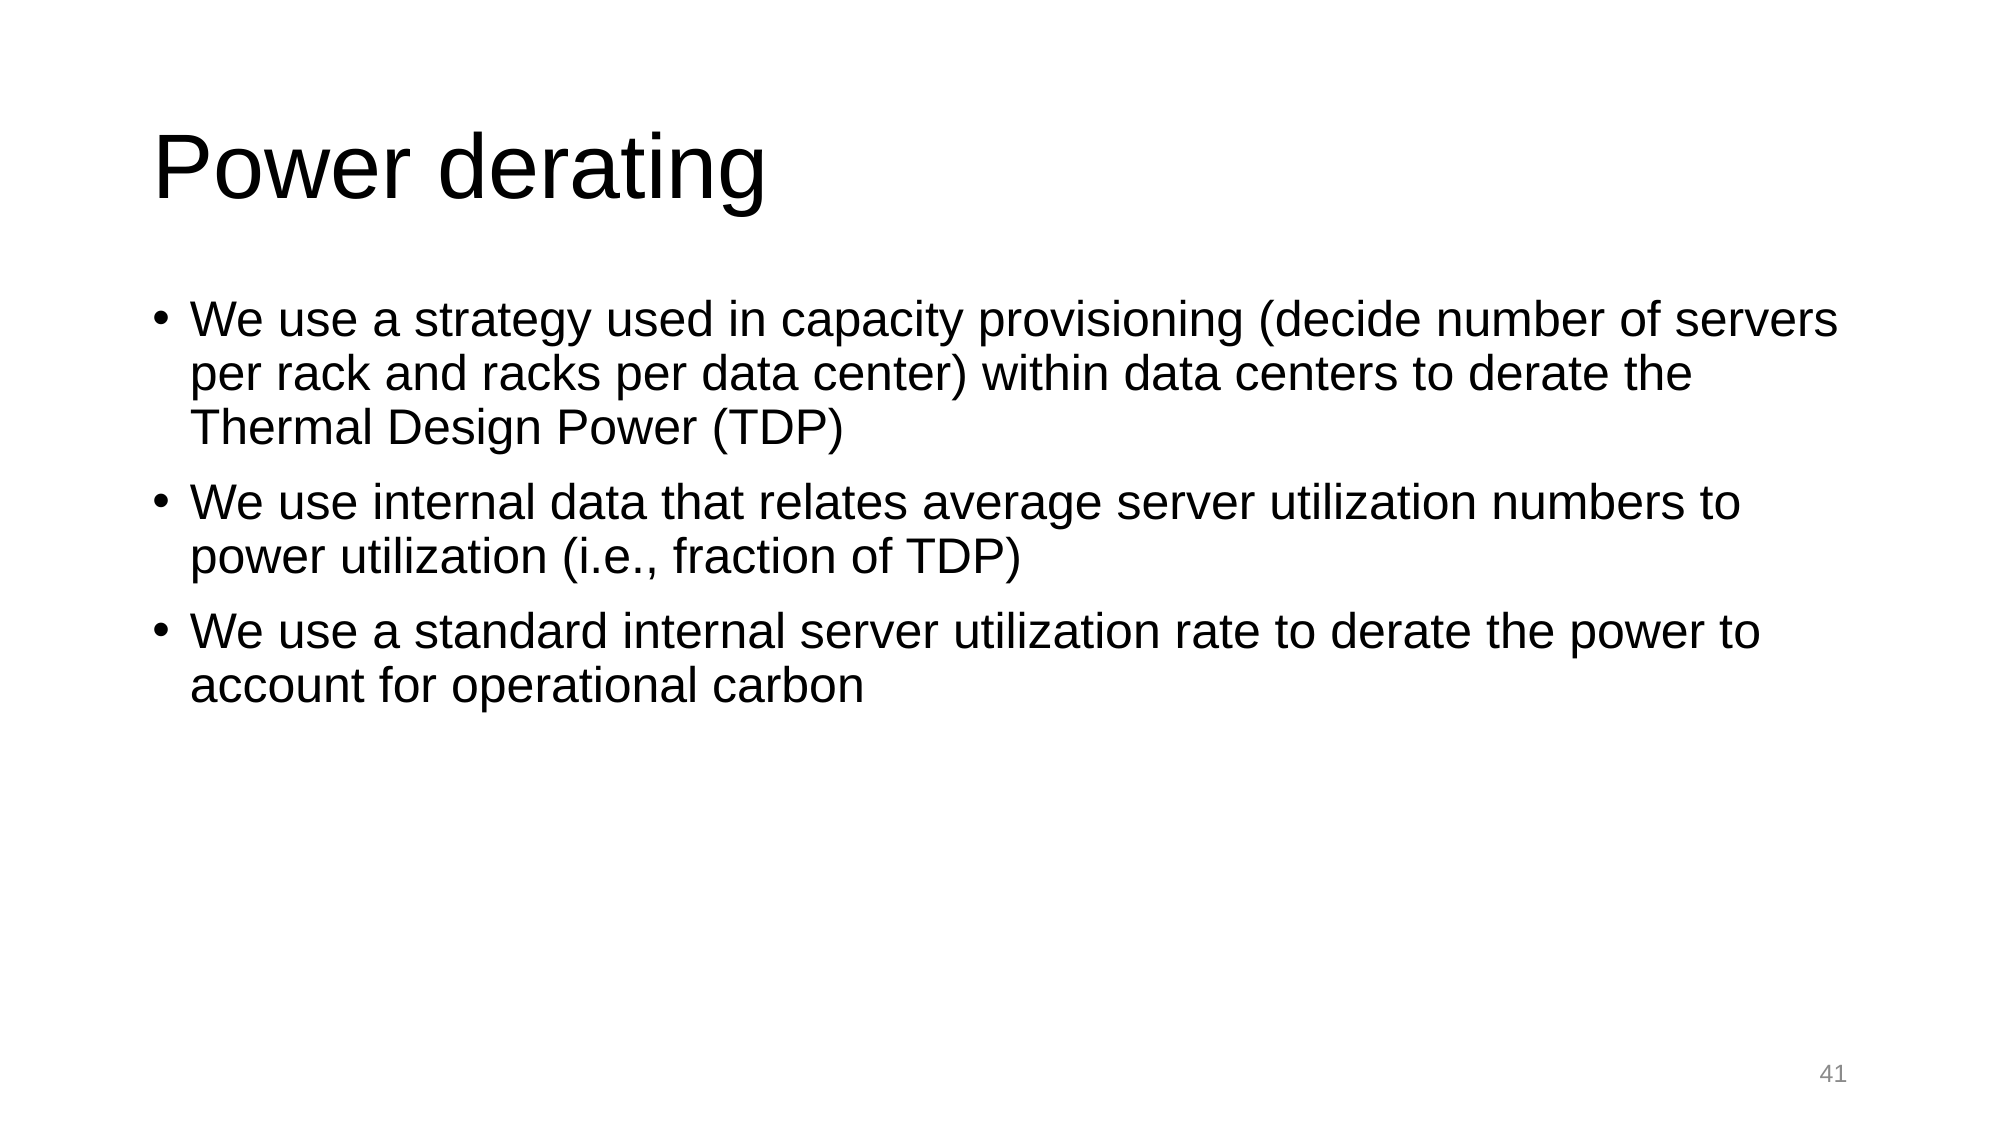

# Power derating
We use a strategy used in capacity provisioning (decide number of servers per rack and racks per data center) within data centers to derate the Thermal Design Power (TDP)
We use internal data that relates average server utilization numbers to power utilization (i.e., fraction of TDP)
We use a standard internal server utilization rate to derate the power to account for operational carbon
41